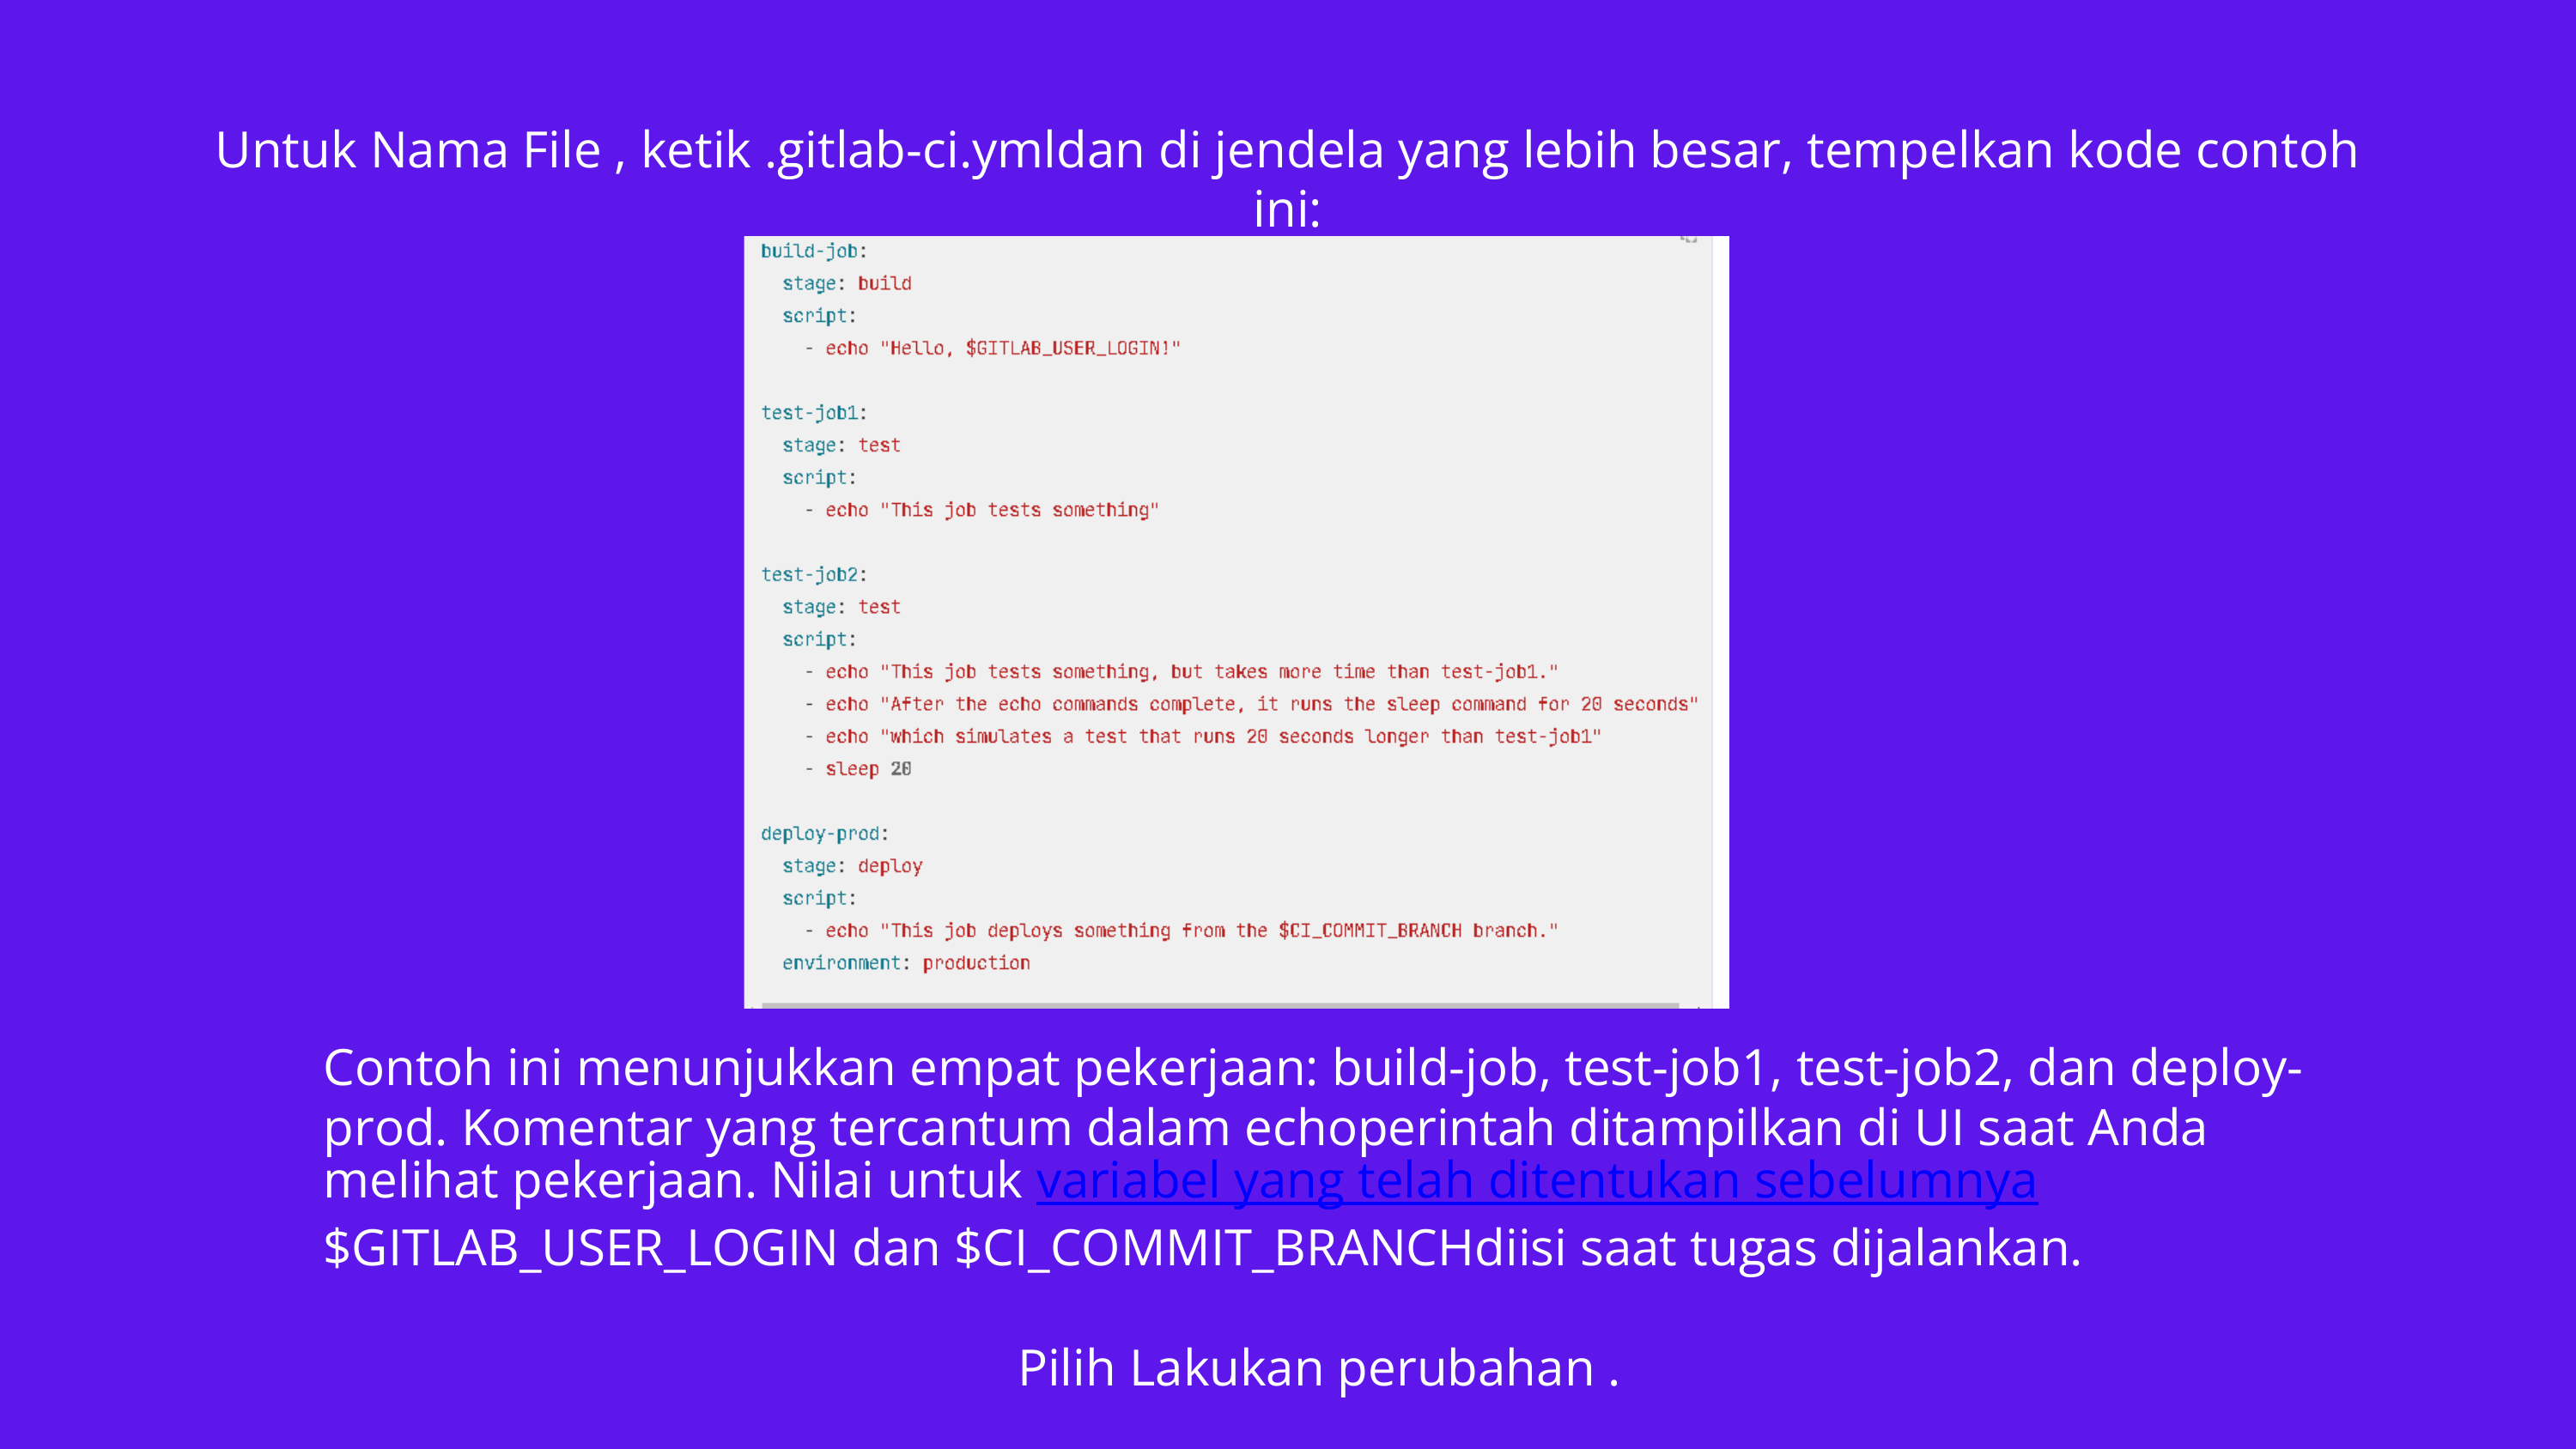

Untuk Nama File , ketik .gitlab-ci.ymldan di jendela yang lebih besar, tempelkan kode contoh ini:

Contoh ini menunjukkan empat pekerjaan: build-job, test-job1, test-job2, dan deploy-prod. Komentar yang tercantum dalam echoperintah ditampilkan di UI saat Anda melihat pekerjaan. Nilai untuk variabel yang telah ditentukan sebelumnya $GITLAB_USER_LOGIN dan $CI_COMMIT_BRANCHdiisi saat tugas dijalankan.

Pilih Lakukan perubahan .